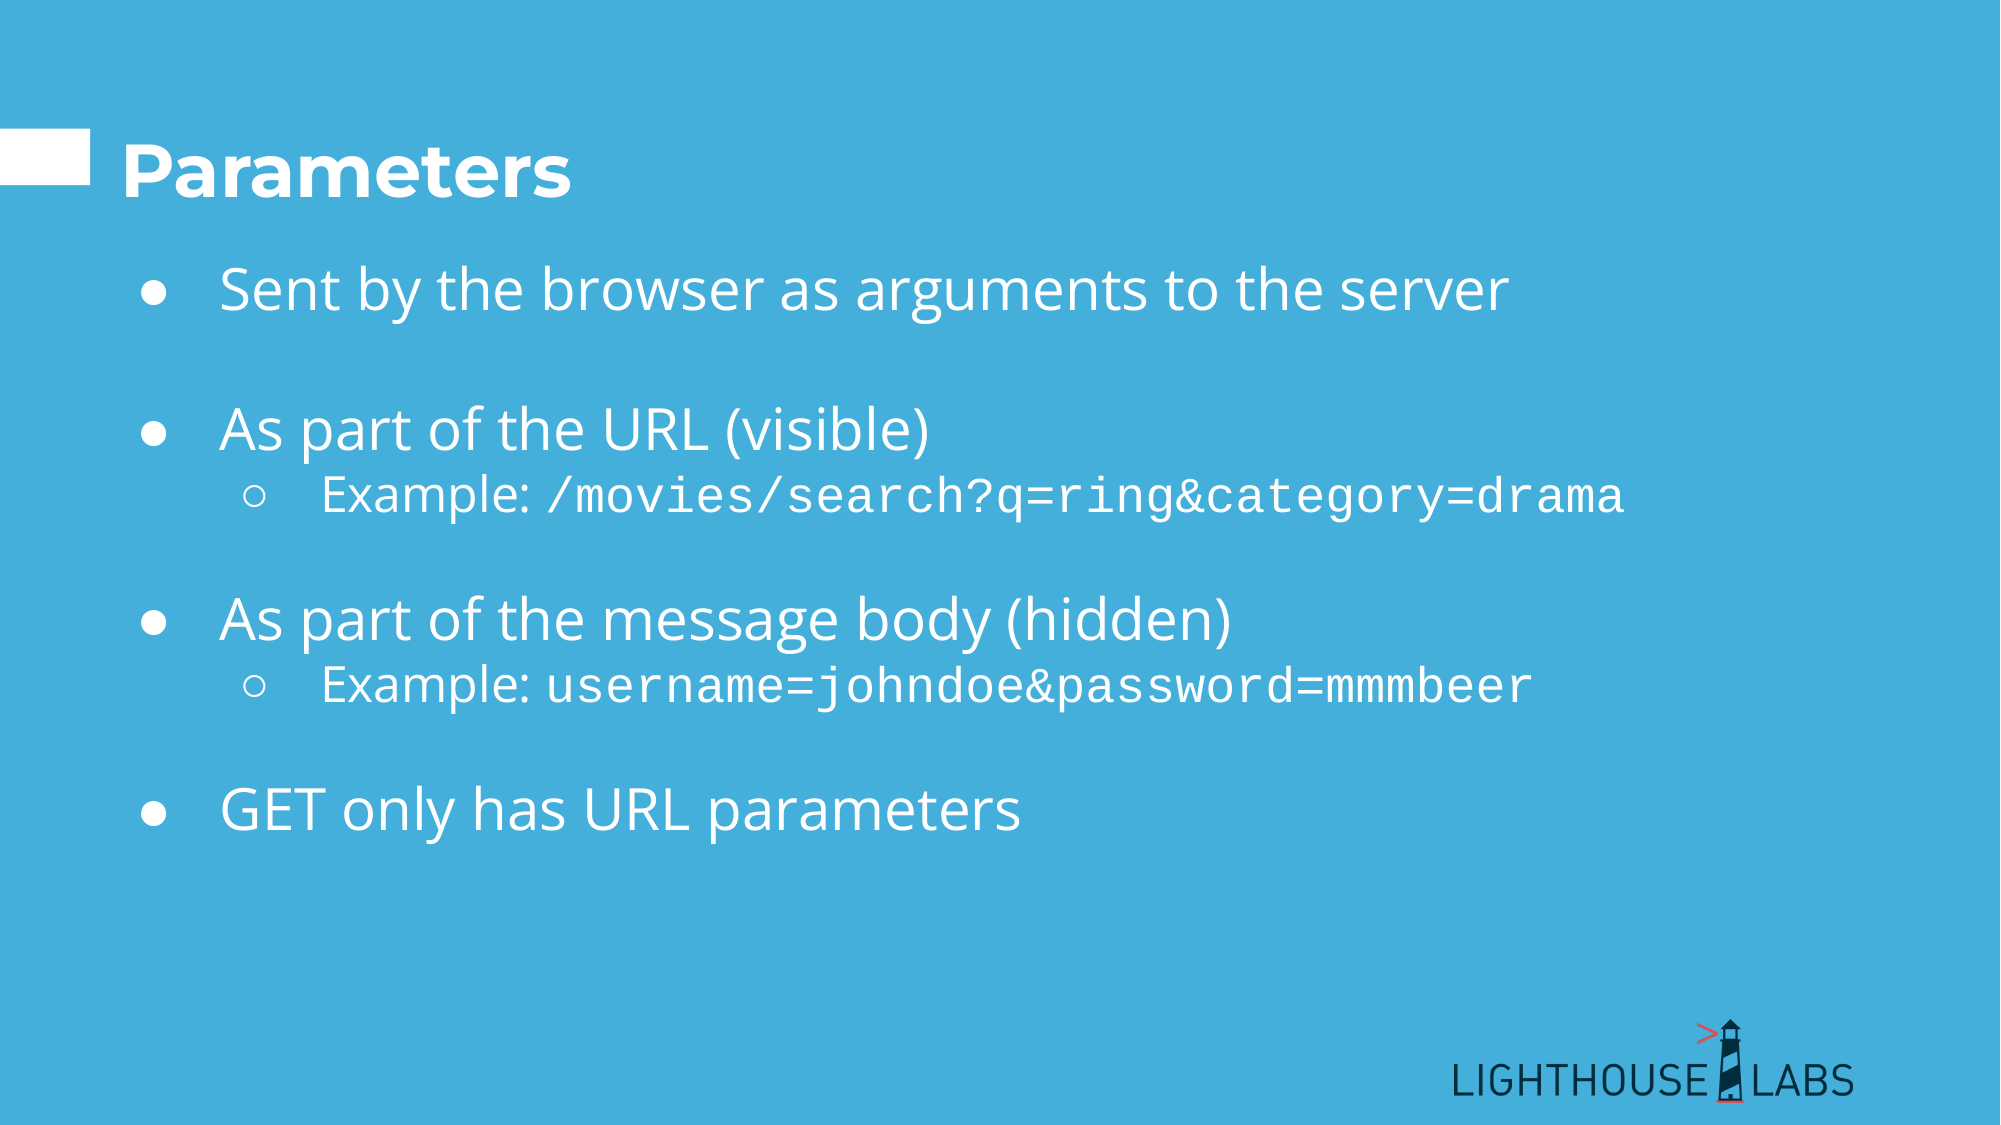

# Parameters
Sent by the browser as arguments to the server
As part of the URL (visible)
Example: /movies/search?q=ring&category=drama
As part of the message body (hidden)
Example: username=johndoe&password=mmmbeer
GET only has URL parameters